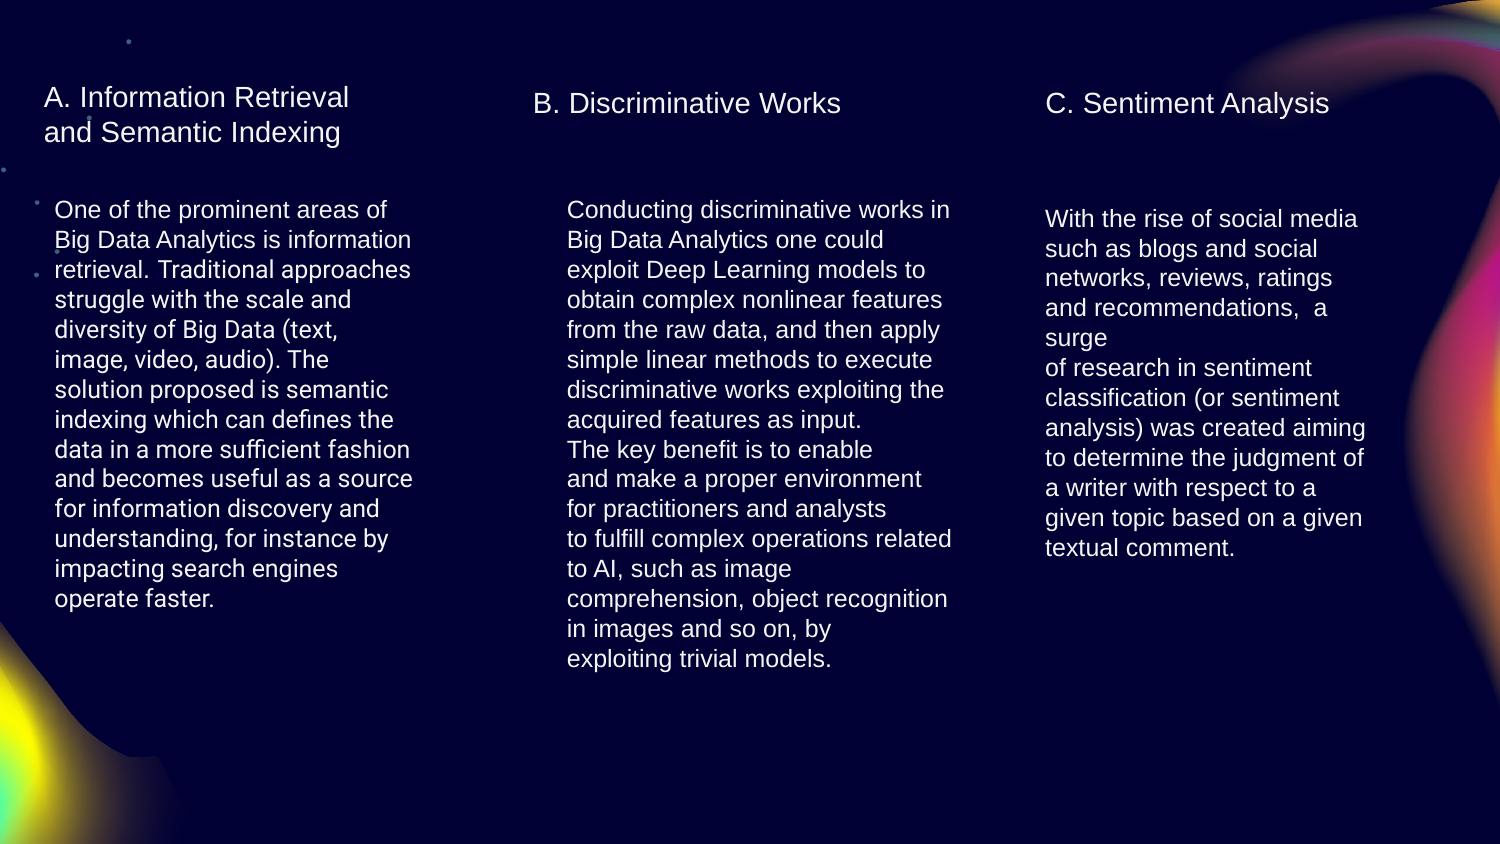

B. Discriminative Works
C. Sentiment Analysis
A. Information Retrieval and Semantic Indexing
Conducting discriminative works in Big Data Analytics one could exploit Deep Learning models to obtain complex nonlinear features from the raw data, and then apply simple linear methods to execute discriminative works exploiting the
acquired features as input.
The key benefit is to enable
and make a proper environment for practitioners and analysts
to fulfill complex operations related to AI, such as image
comprehension, object recognition in images and so on, by
exploiting trivial models.

One of the prominent areas of Big Data Analytics is information retrieval. Traditional approaches struggle with the scale and diversity of Big Data (text, image, video, audio). The solution proposed is semantic indexing which can defines the data in a more sufficient fashion
and becomes useful as a source for information discovery and
understanding, for instance by impacting search engines
operate faster.

With the rise of social media such as blogs and social
networks, reviews, ratings and recommendations,  a surge
of research in sentiment classification (or sentiment analysis) was created aiming to determine the judgment of a writer with respect to a given topic based on a given textual comment.